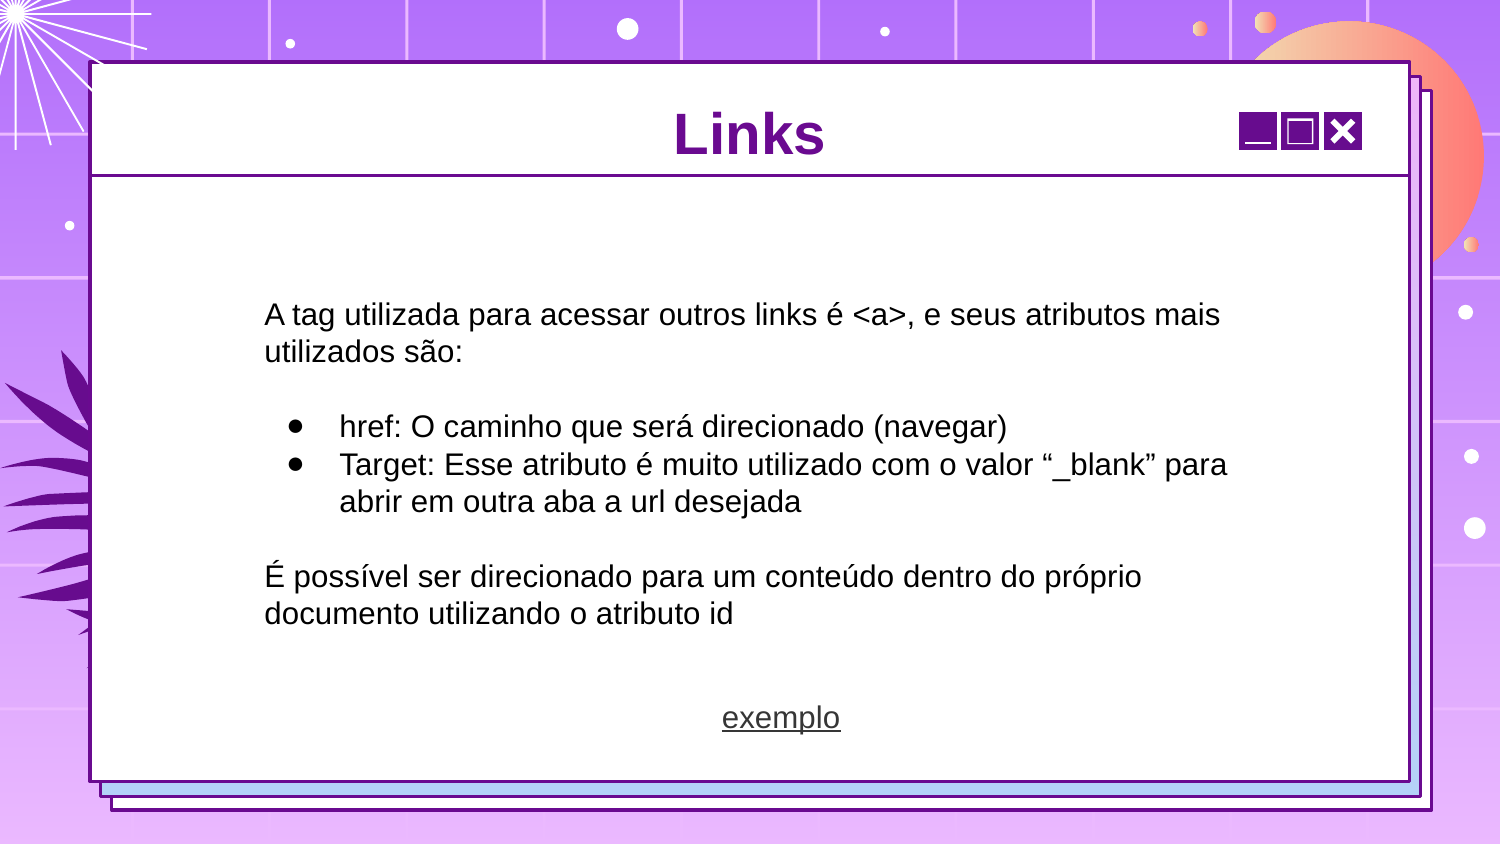

# Links
A tag utilizada para acessar outros links é <a>, e seus atributos mais utilizados são:

href: O caminho que será direcionado (navegar)
Target: Esse atributo é muito utilizado com o valor “_blank” para abrir em outra aba a url desejada

É possível ser direcionado para um conteúdo dentro do próprio documento utilizando o atributo id
exemplo